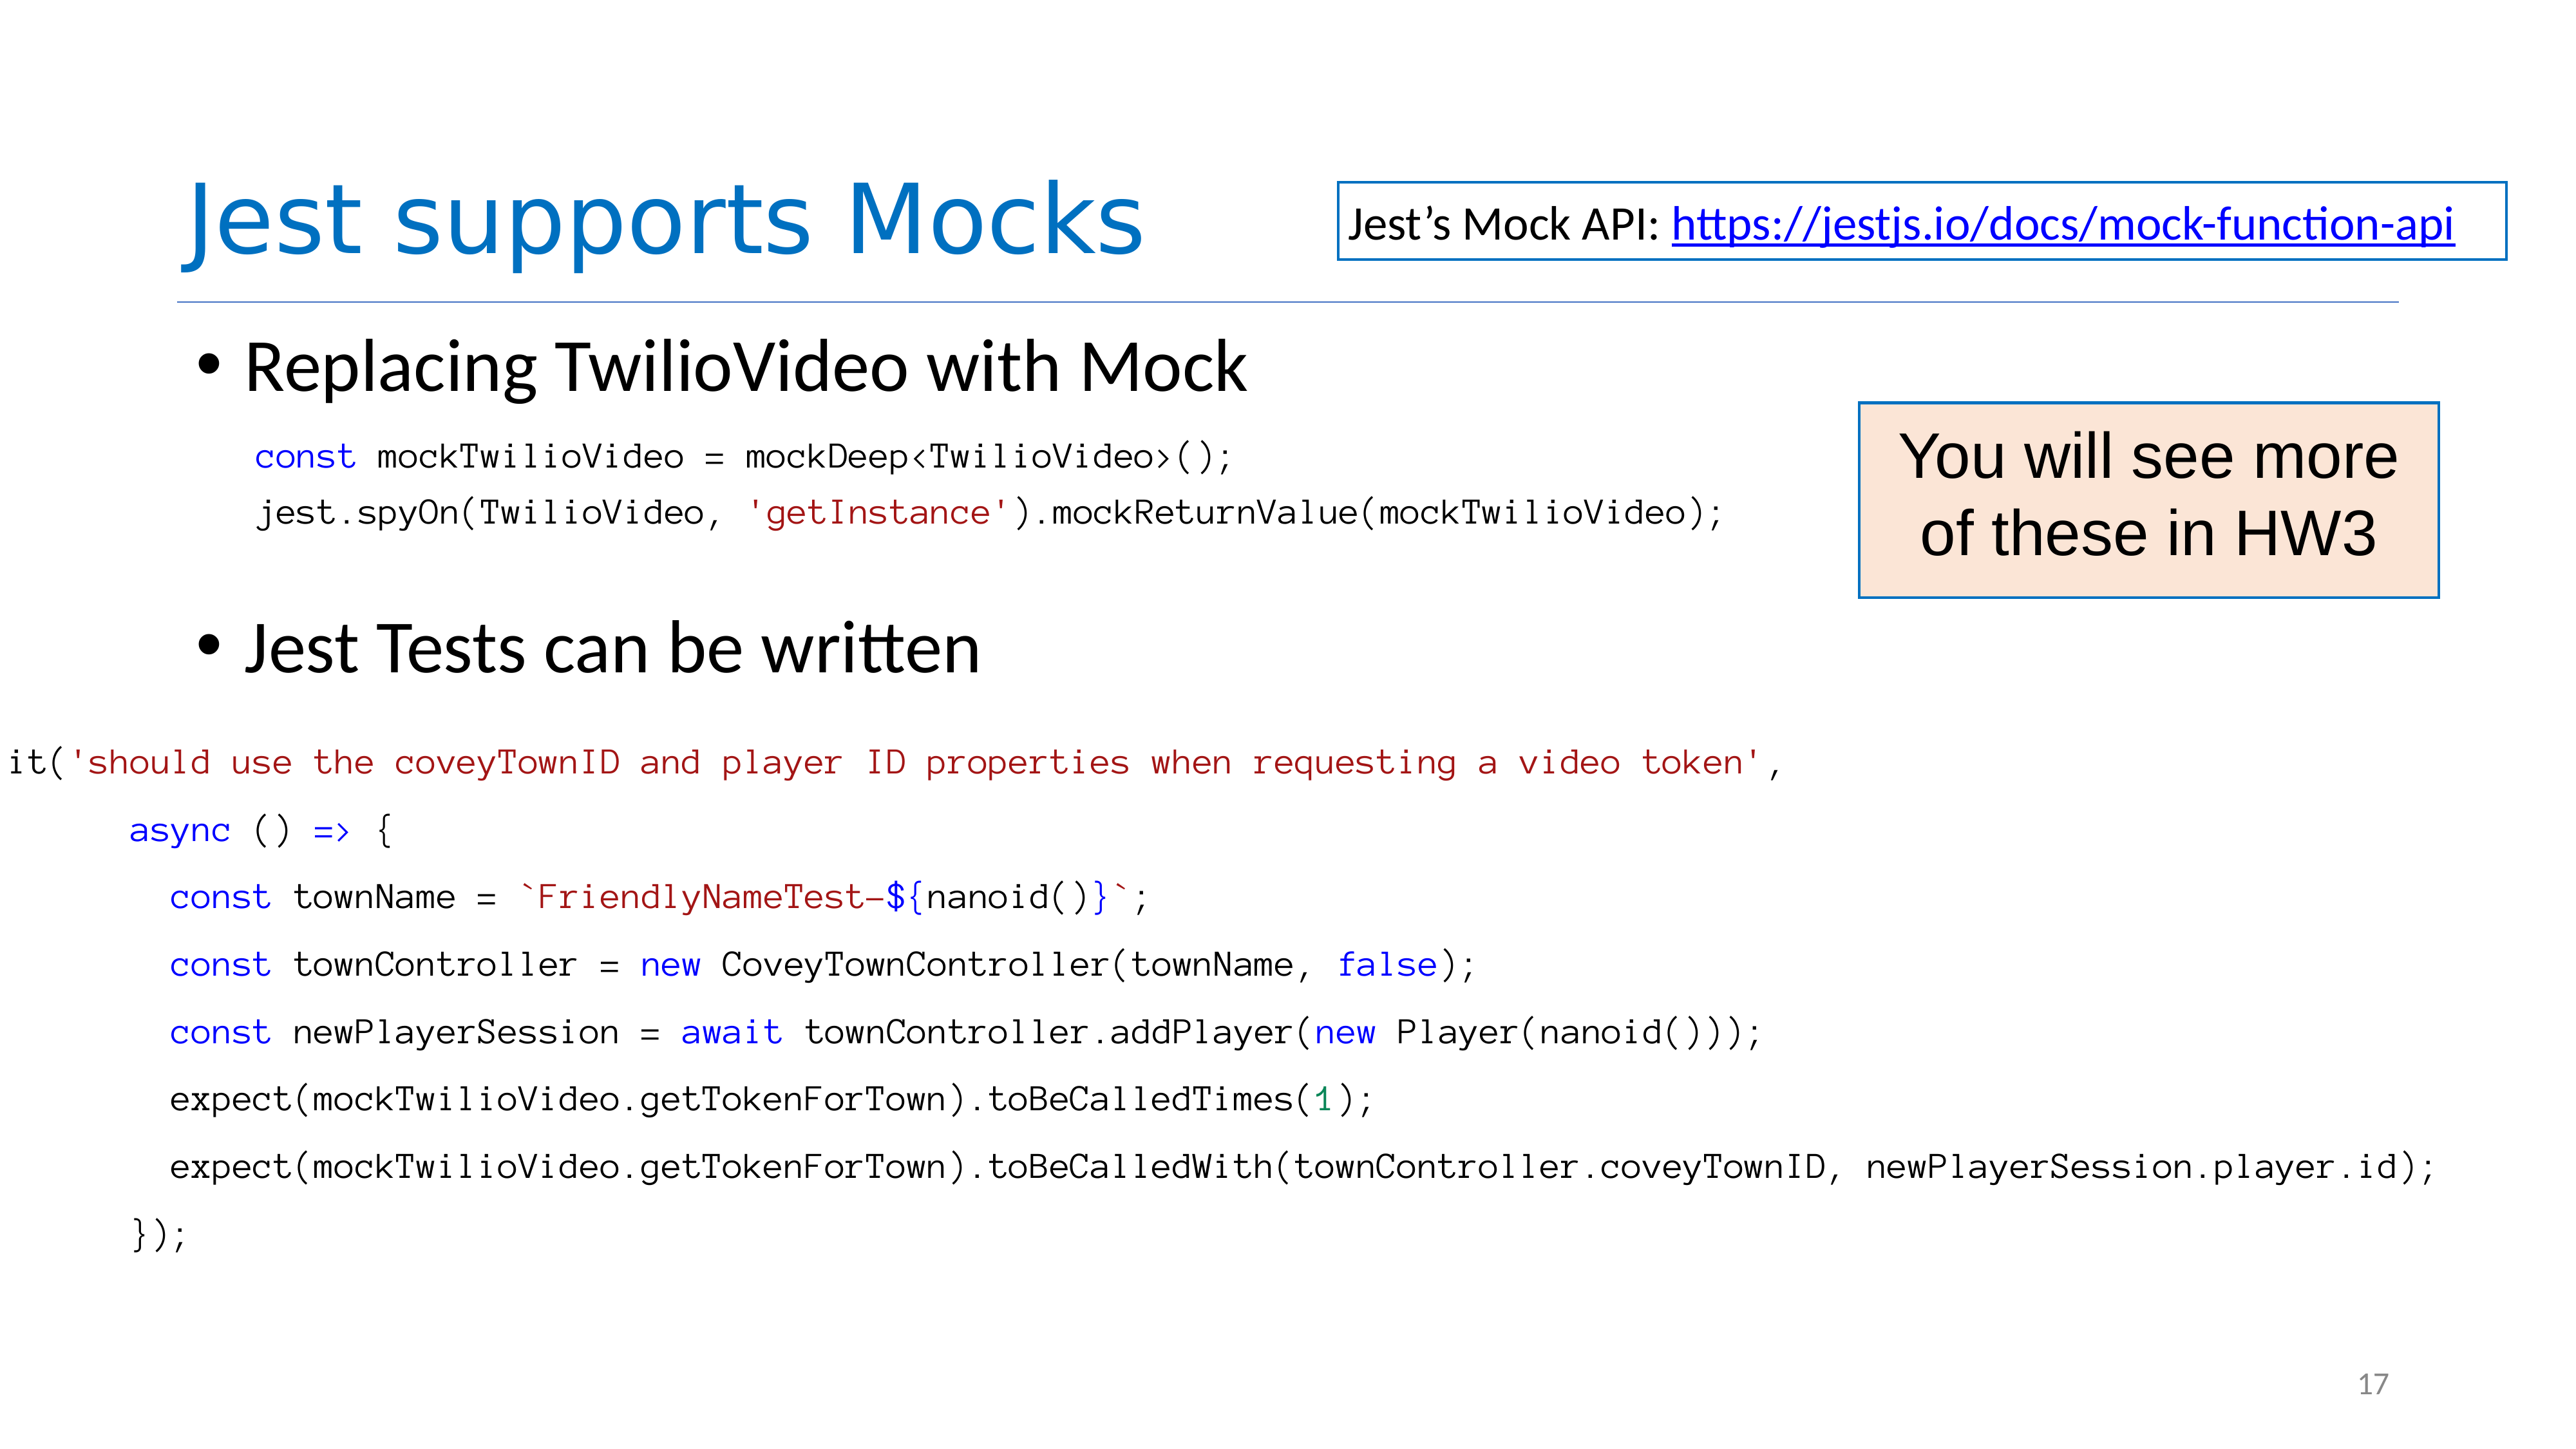

# Jest supports Mocks
Jest’s Mock API: https://jestjs.io/docs/mock-function-api
Replacing TwilioVideo with Mock

You will see more of these in HW3
const mockTwilioVideo = mockDeep<TwilioVideo>();
jest.spyOn(TwilioVideo, 'getInstance').mockReturnValue(mockTwilioVideo);
Jest Tests can be written
it('should use the coveyTownID and player ID properties when requesting a video token',
      async () => {
        const townName = `FriendlyNameTest-${nanoid()}`;
        const townController = new CoveyTownController(townName, false);
        const newPlayerSession = await townController.addPlayer(new Player(nanoid()));
        expect(mockTwilioVideo.getTokenForTown).toBeCalledTimes(1);
        expect(mockTwilioVideo.getTokenForTown).toBeCalledWith(townController.coveyTownID, newPlayerSession.player.id);
      });
17